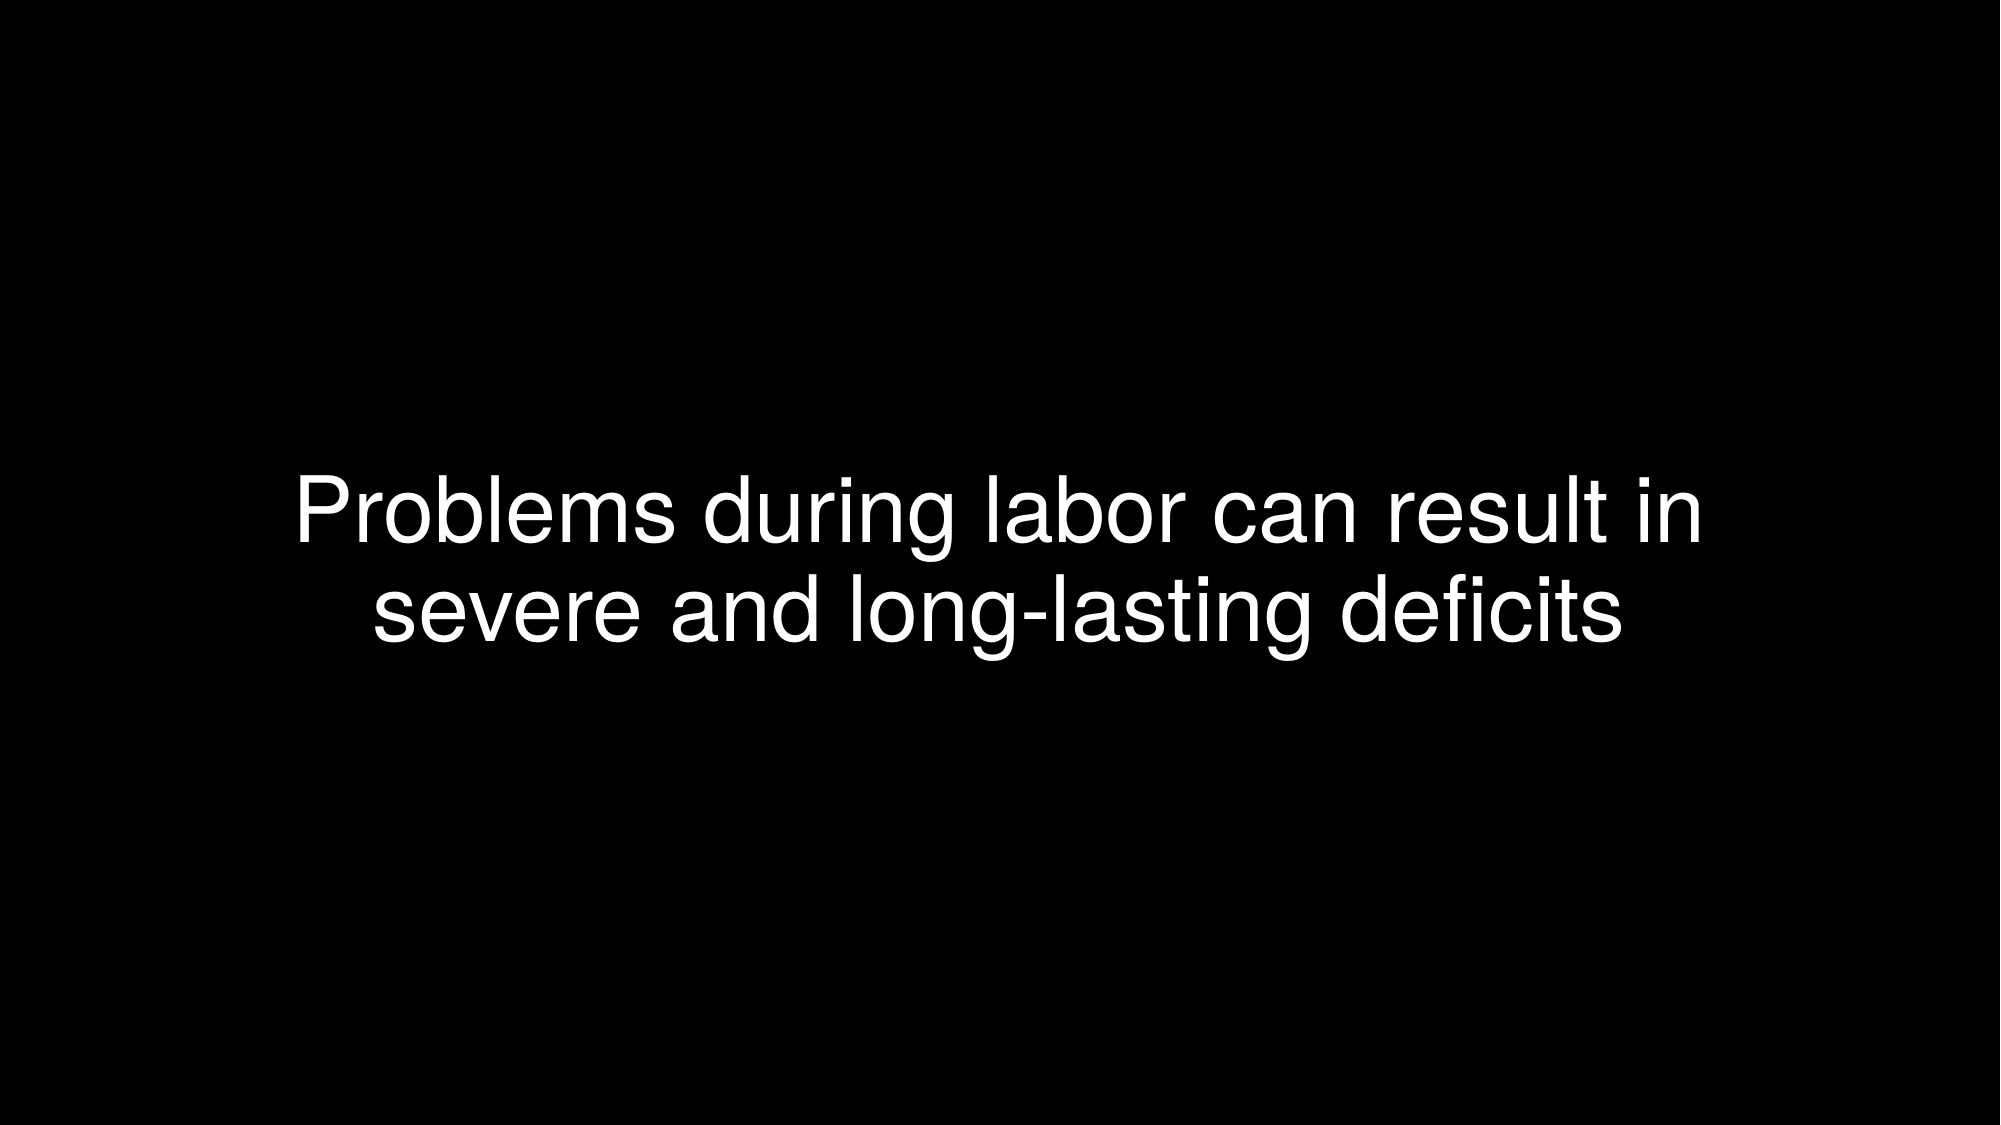

# Problems during labor can result in severe and long-lasting deficits